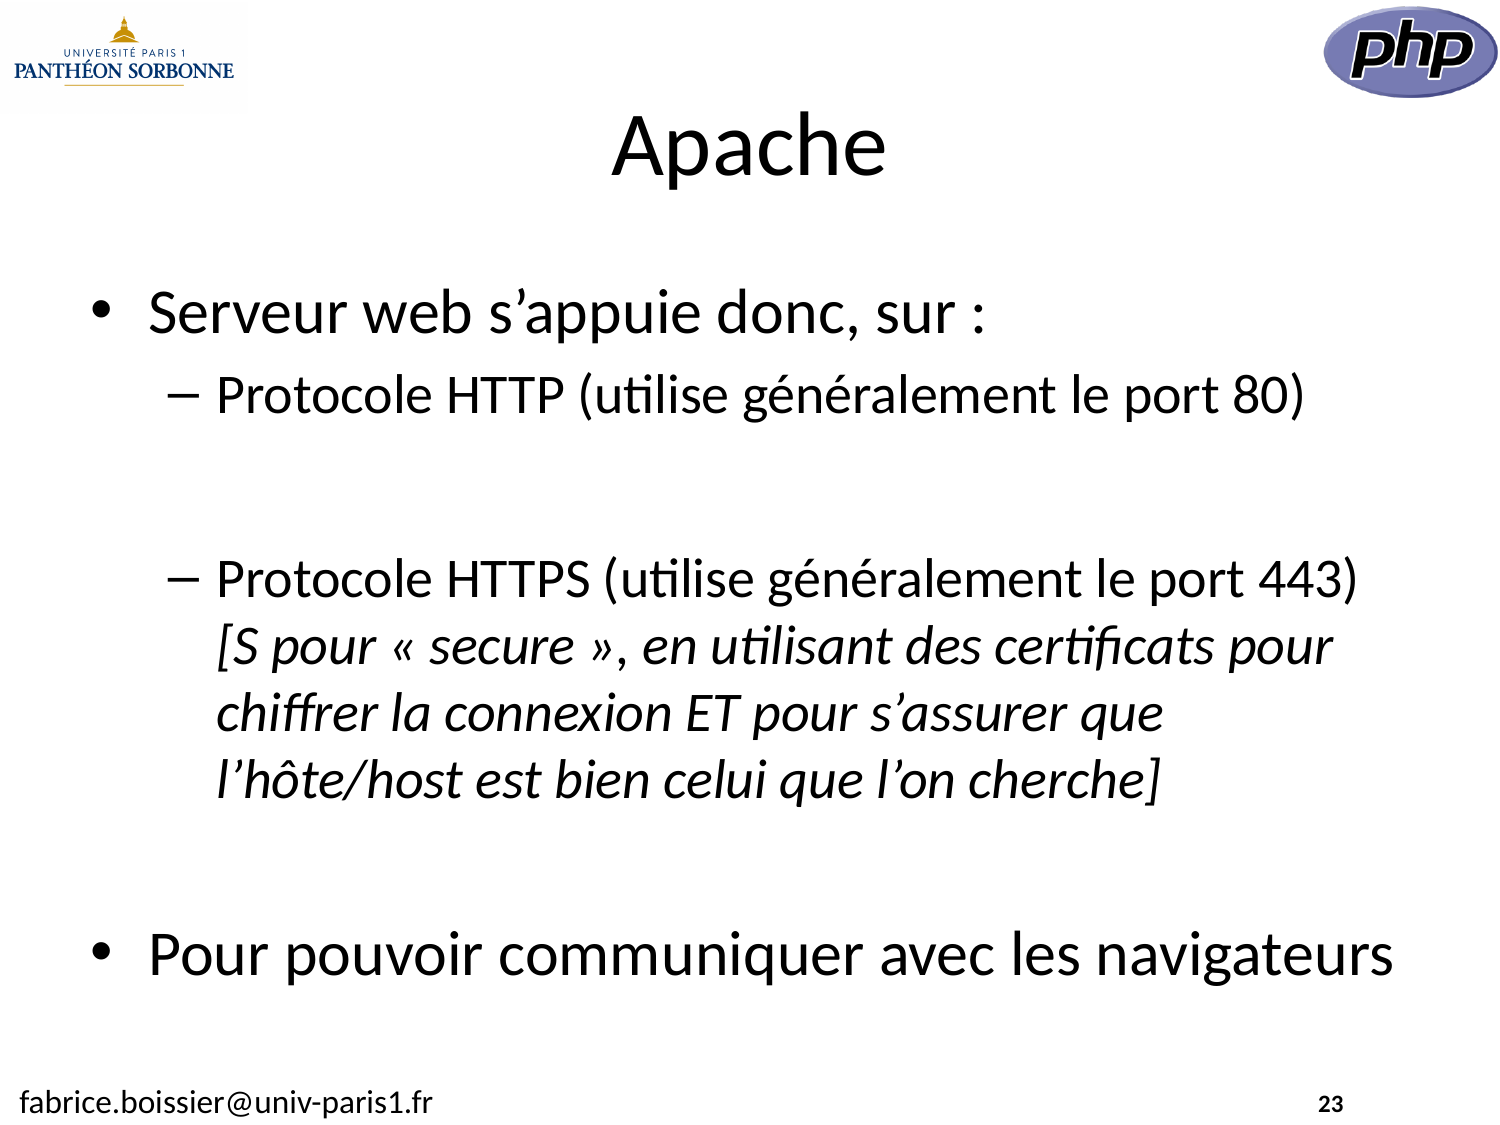

# Apache
Serveur web s’appuie donc, sur :
Protocole HTTP (utilise généralement le port 80)

Protocole HTTPS (utilise généralement le port 443)
[S pour « secure », en utilisant des certificats pour chiffrer la connexion ET pour s’assurer que l’hôte/host est bien celui que l’on cherche]

Pour pouvoir communiquer avec les navigateurs
23